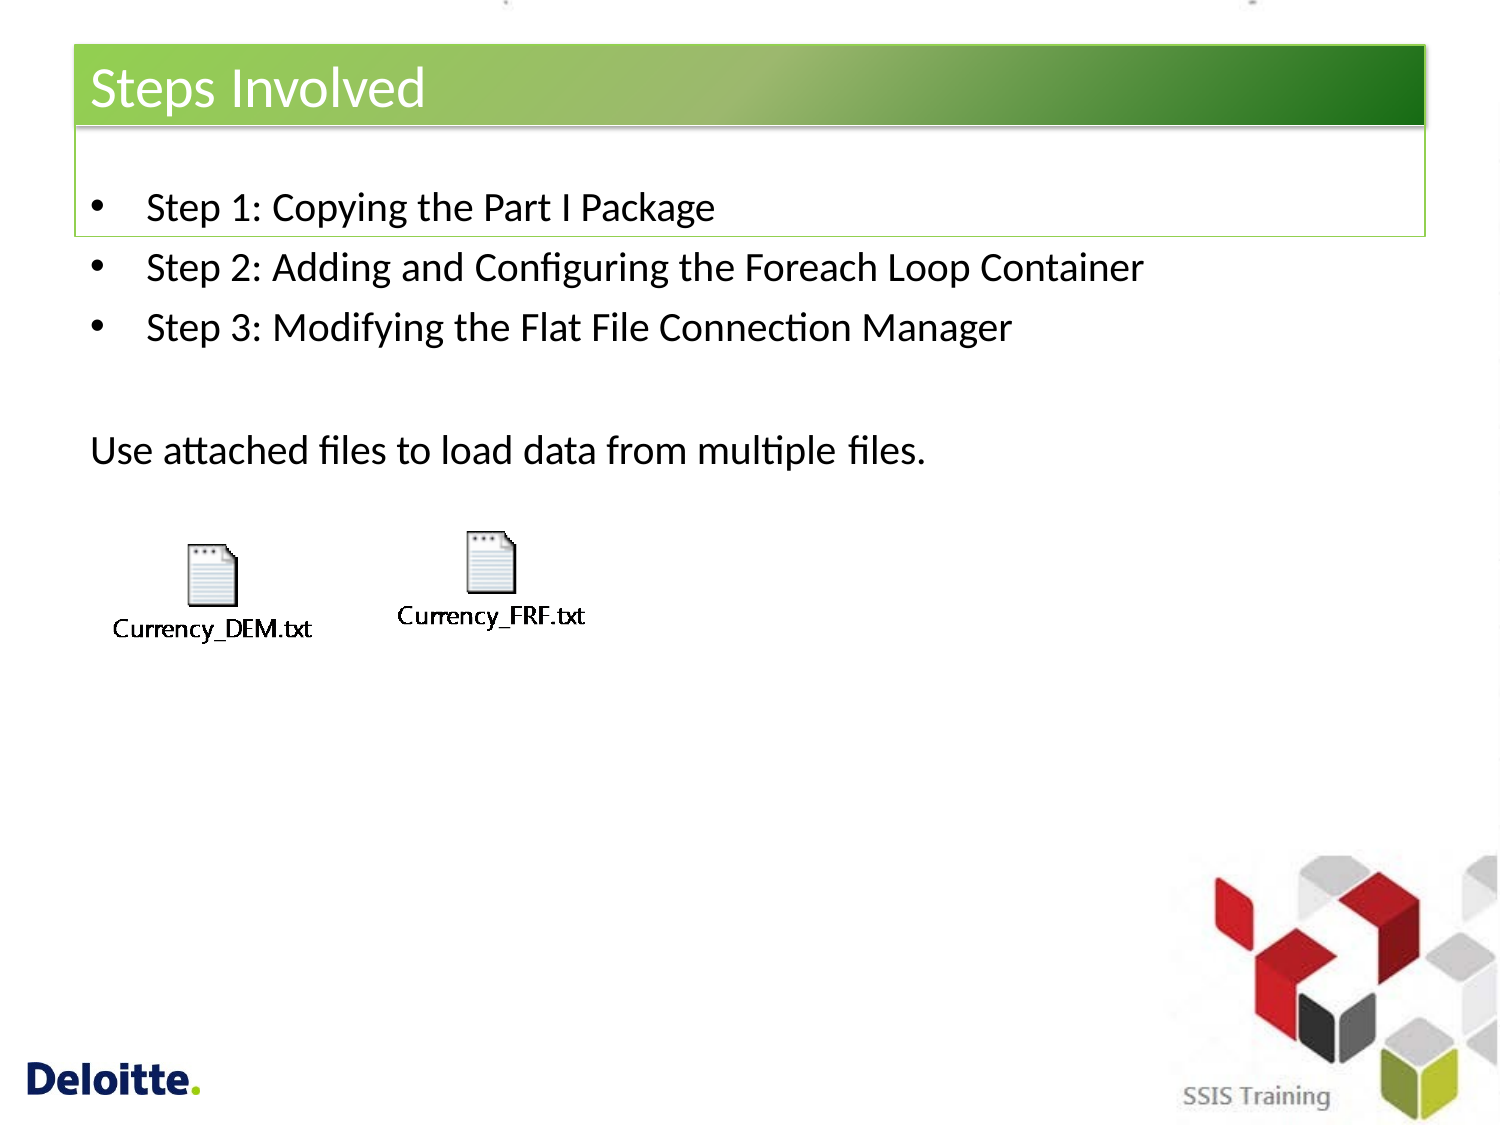

# Steps Involved
Step 1: Copying the Part I Package
Step 2: Adding and Configuring the Foreach Loop Container
Step 3: Modifying the Flat File Connection Manager

Use attached files to load data from multiple files.